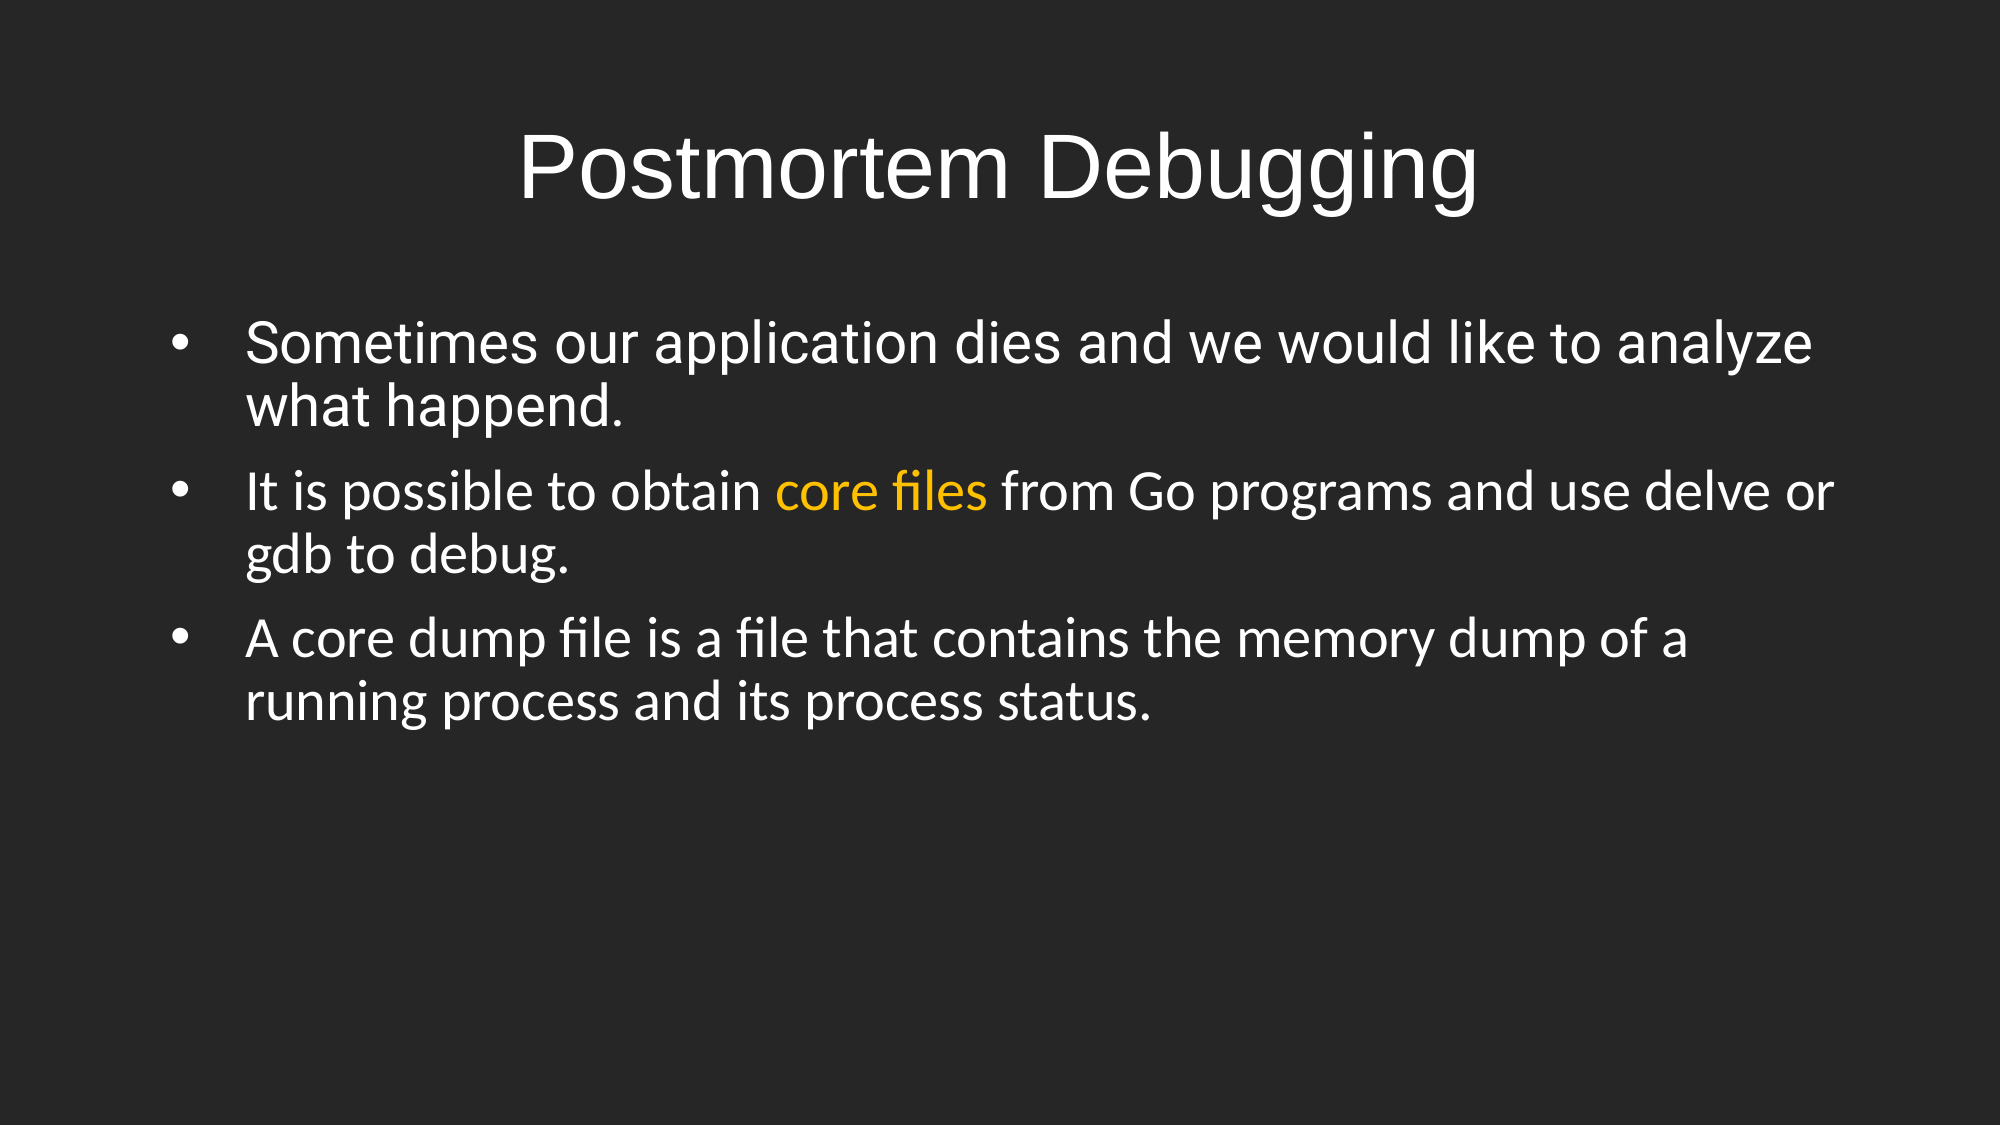

# Postmortem Debugging
Sometimes our application dies and we would like to analyze what happend.
It is possible to obtain core files from Go programs and use delve or gdb to debug.
A core dump file is a file that contains the memory dump of a running process and its process status.